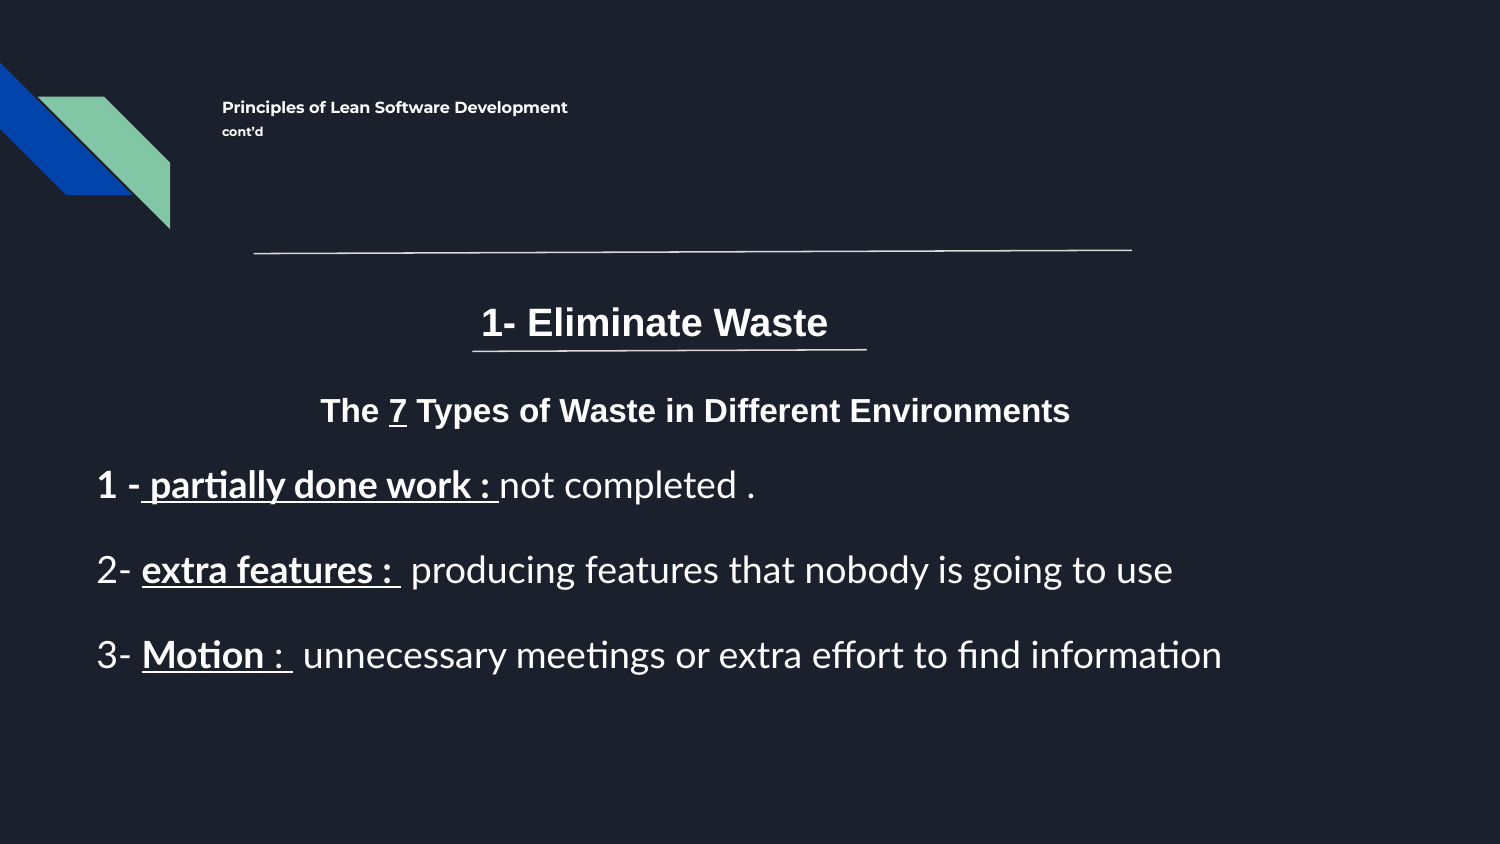

# Principles of Lean Software Development
cont’d
                                         1- Eliminate Waste
                                The 7 Types of Waste in Different Environments
1 - partially done work : not completed .
2- extra features :  producing features that nobody is going to use
3- Motion :  unnecessary meetings or extra effort to find information